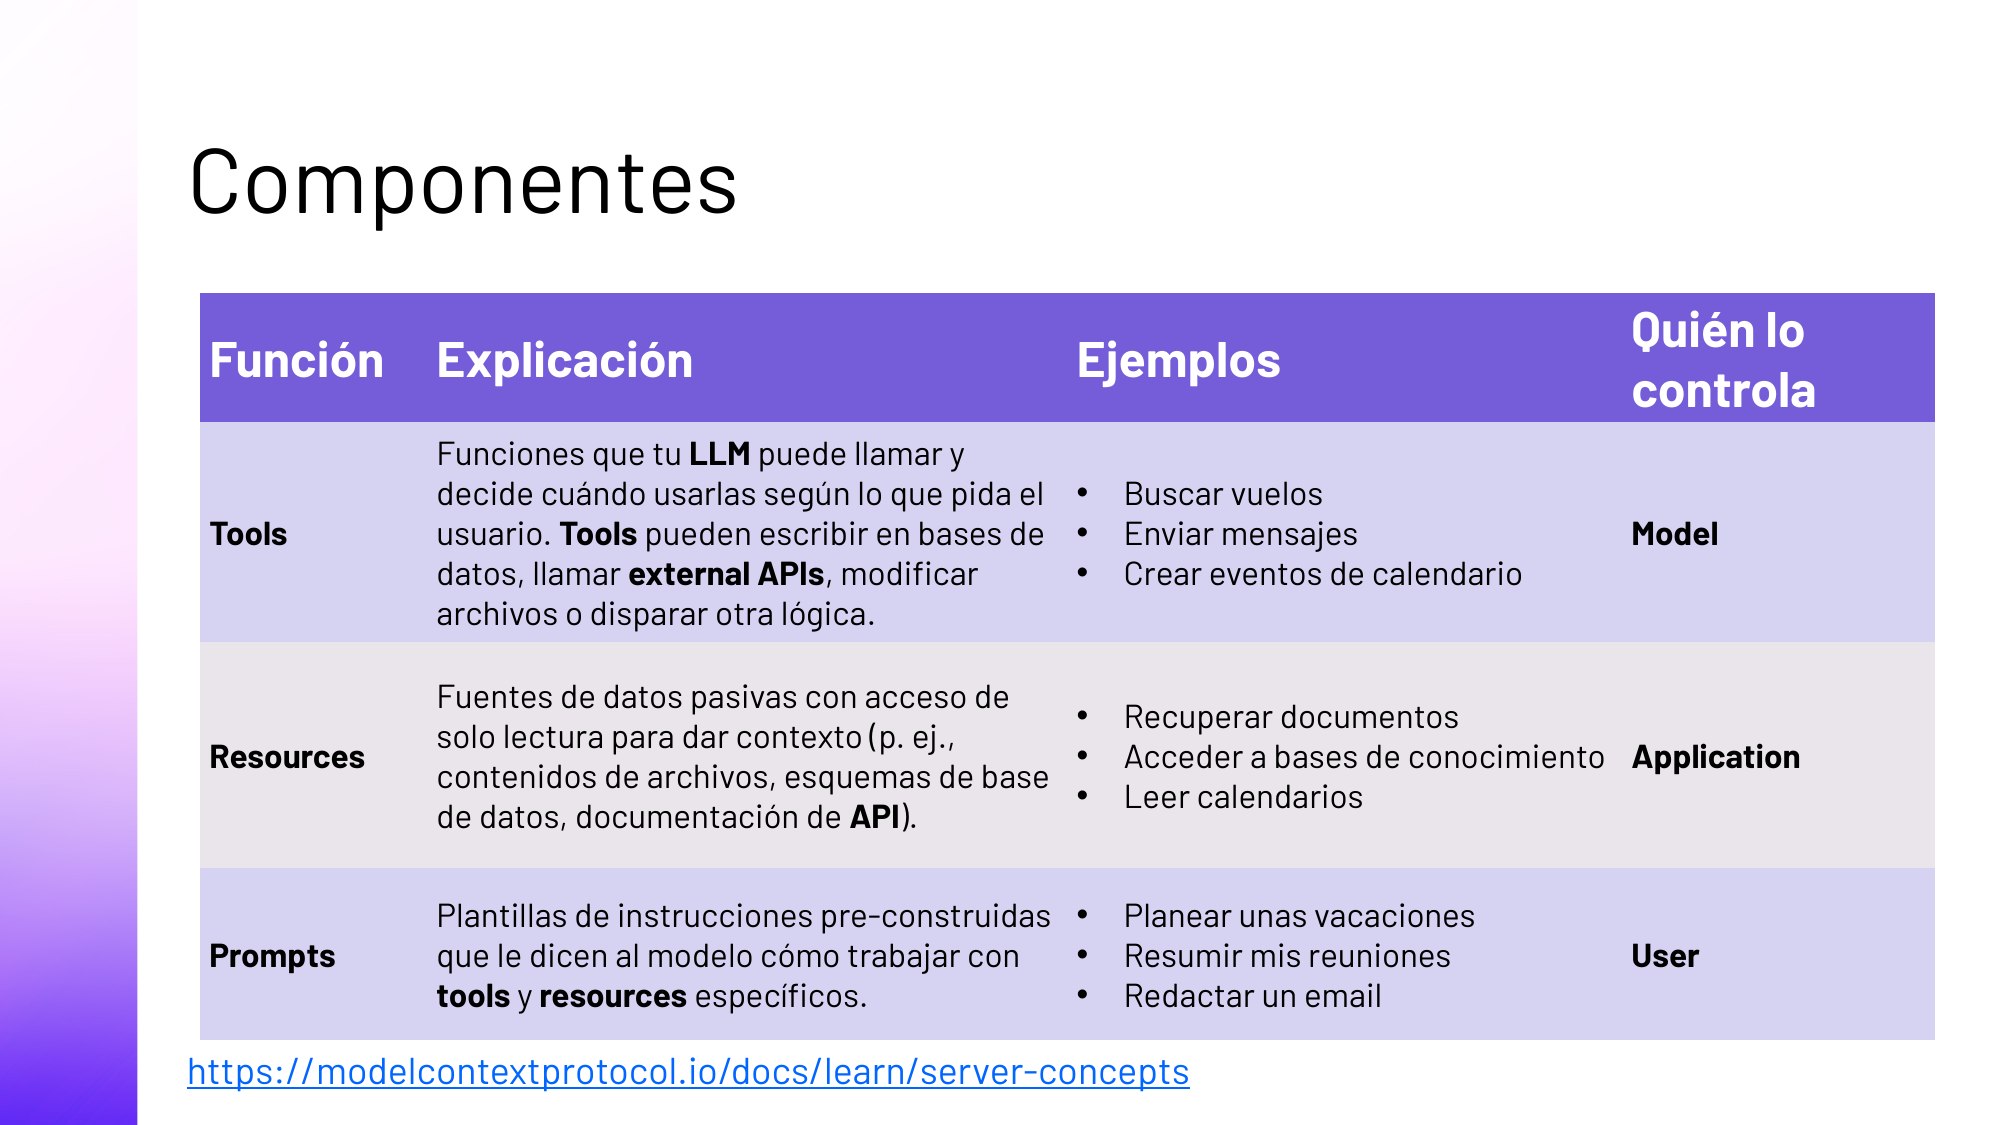

# Componentes
| Función | Explicación | Ejemplos | Quién lo controla |
| --- | --- | --- | --- |
| Tools | Funciones que tu LLM puede llamar y decide cuándo usarlas según lo que pida el usuario. Tools pueden escribir en bases de datos, llamar external APIs, modificar archivos o disparar otra lógica. | Buscar vuelos Enviar mensajes Crear eventos de calendario | Model |
| Resources | Fuentes de datos pasivas con acceso de solo lectura para dar contexto (p. ej., contenidos de archivos, esquemas de base de datos, documentación de API). | Recuperar documentos Acceder a bases de conocimiento Leer calendarios | Application |
| Prompts | Plantillas de instrucciones pre-construidas que le dicen al modelo cómo trabajar con tools y resources específicos. | Planear unas vacaciones Resumir mis reuniones Redactar un email | User |
https://modelcontextprotocol.io/docs/learn/server-concepts